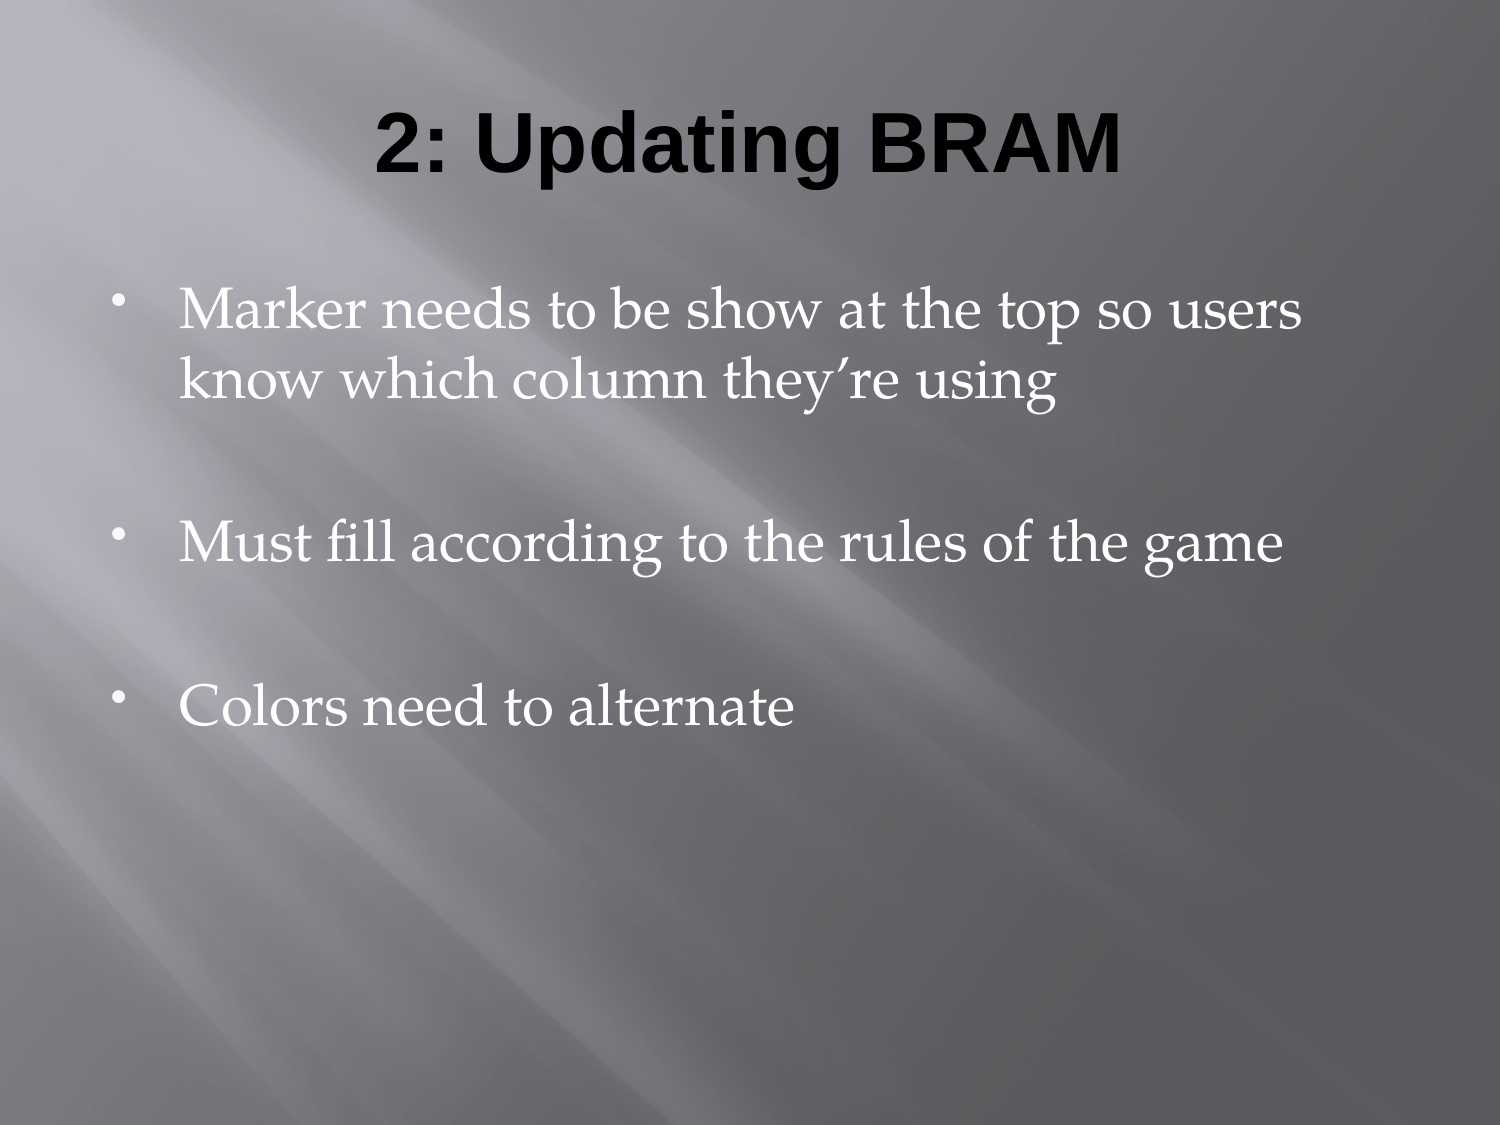

# 2: Updating BRAM
Marker needs to be show at the top so users know which column they’re using

Must fill according to the rules of the game

Colors need to alternate